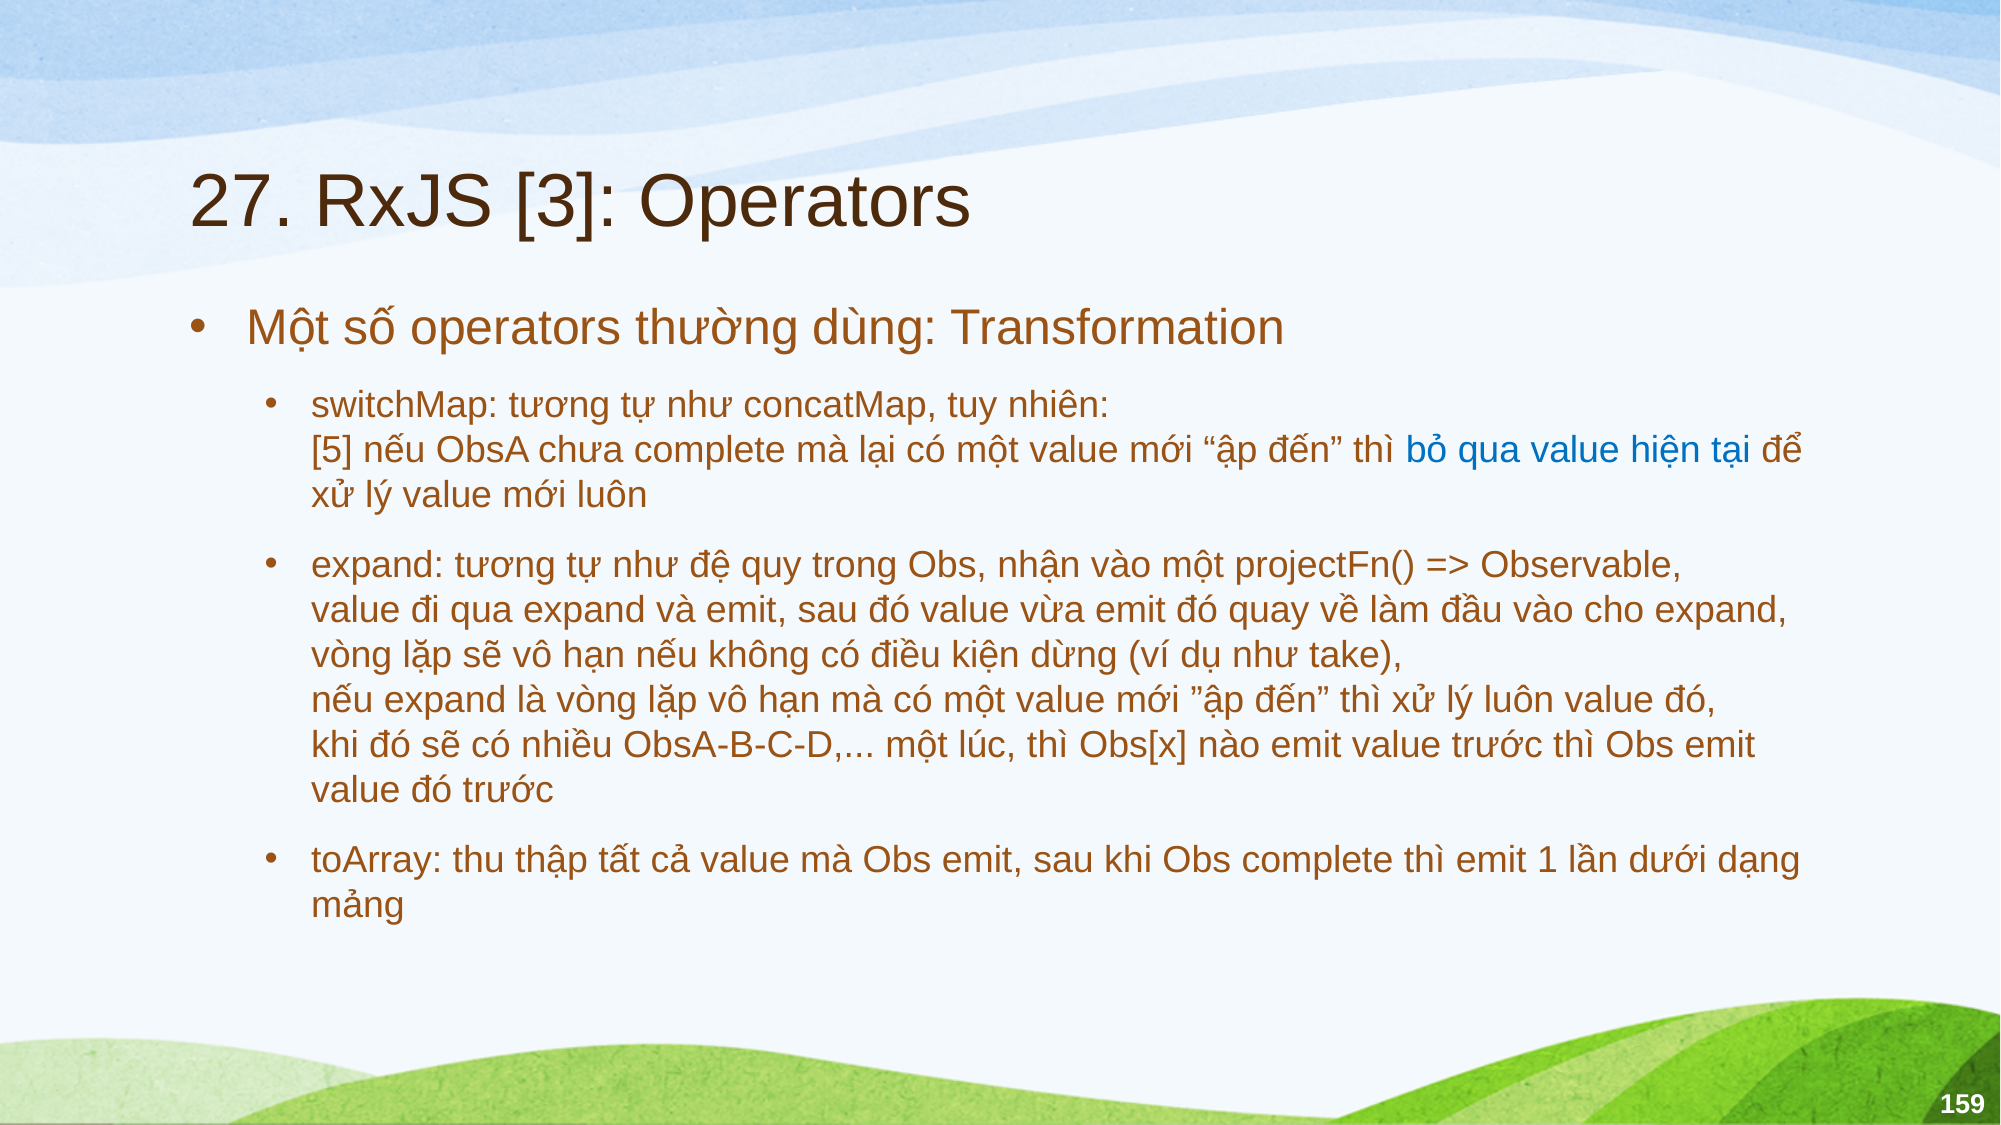

# 27. RxJS [3]: Operators
Một số operators thường dùng: Transformation
switchMap: tương tự như concatMap, tuy nhiên:
[5] nếu ObsA chưa complete mà lại có một value mới “ập đến” thì bỏ qua value hiện tại để xử lý value mới luôn
expand: tương tự như đệ quy trong Obs, nhận vào một projectFn() => Observable,
value đi qua expand và emit, sau đó value vừa emit đó quay về làm đầu vào cho expand, vòng lặp sẽ vô hạn nếu không có điều kiện dừng (ví dụ như take),
nếu expand là vòng lặp vô hạn mà có một value mới ”ập đến” thì xử lý luôn value đó,
khi đó sẽ có nhiều ObsA-B-C-D,... một lúc, thì Obs[x] nào emit value trước thì Obs emit value đó trước
toArray: thu thập tất cả value mà Obs emit, sau khi Obs complete thì emit 1 lần dưới dạng mảng
159